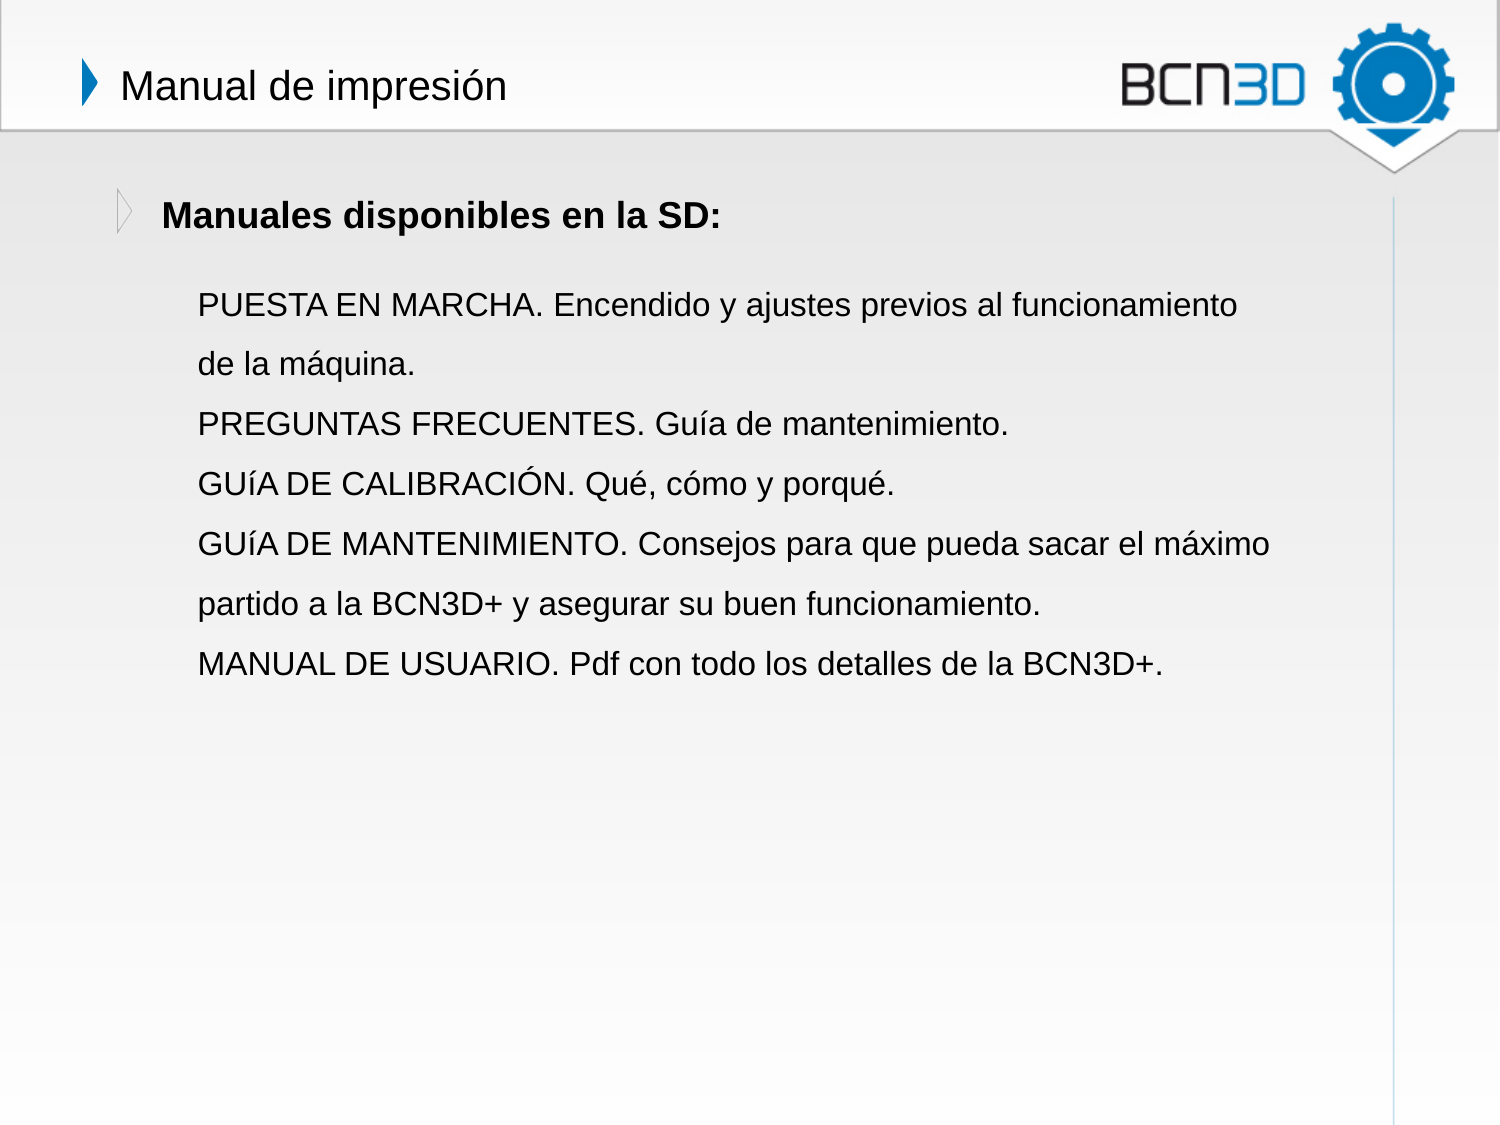

Manual de impresión
Manuales disponibles en la SD:

# PUESTA EN MARCHA. Encendido y ajustes previos al funcionamiento de la máquina. PREGUNTAS FRECUENTES. Guía de mantenimiento. GUíA DE CALIBRACIÓN. Qué, cómo y porqué. GUíA DE MANTENIMIENTO. Consejos para que pueda sacar el máximo partido a la BCN3D+ y asegurar su buen funcionamiento. MANUAL DE USUARIO. Pdf con todo los detalles de la BCN3D+.